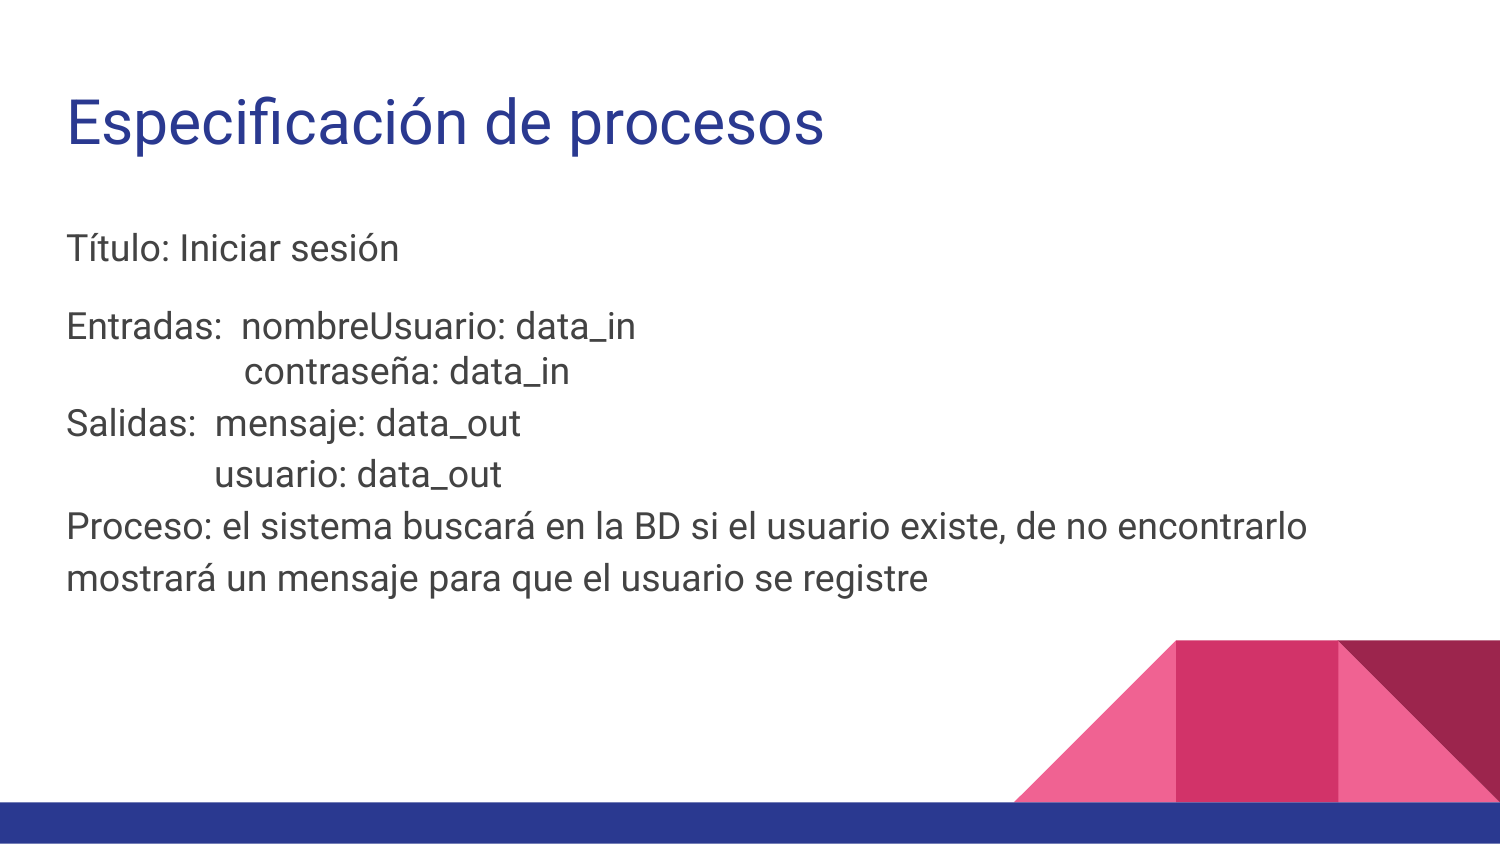

# Especificación de procesos
Título: Iniciar sesión
Entradas:  nombreUsuario: data_in
   contraseña: data_in
Salidas:  mensaje: data_out
                usuario: data_out
Proceso: el sistema buscará en la BD si el usuario existe, de no encontrarlo mostrará un mensaje para que el usuario se registre